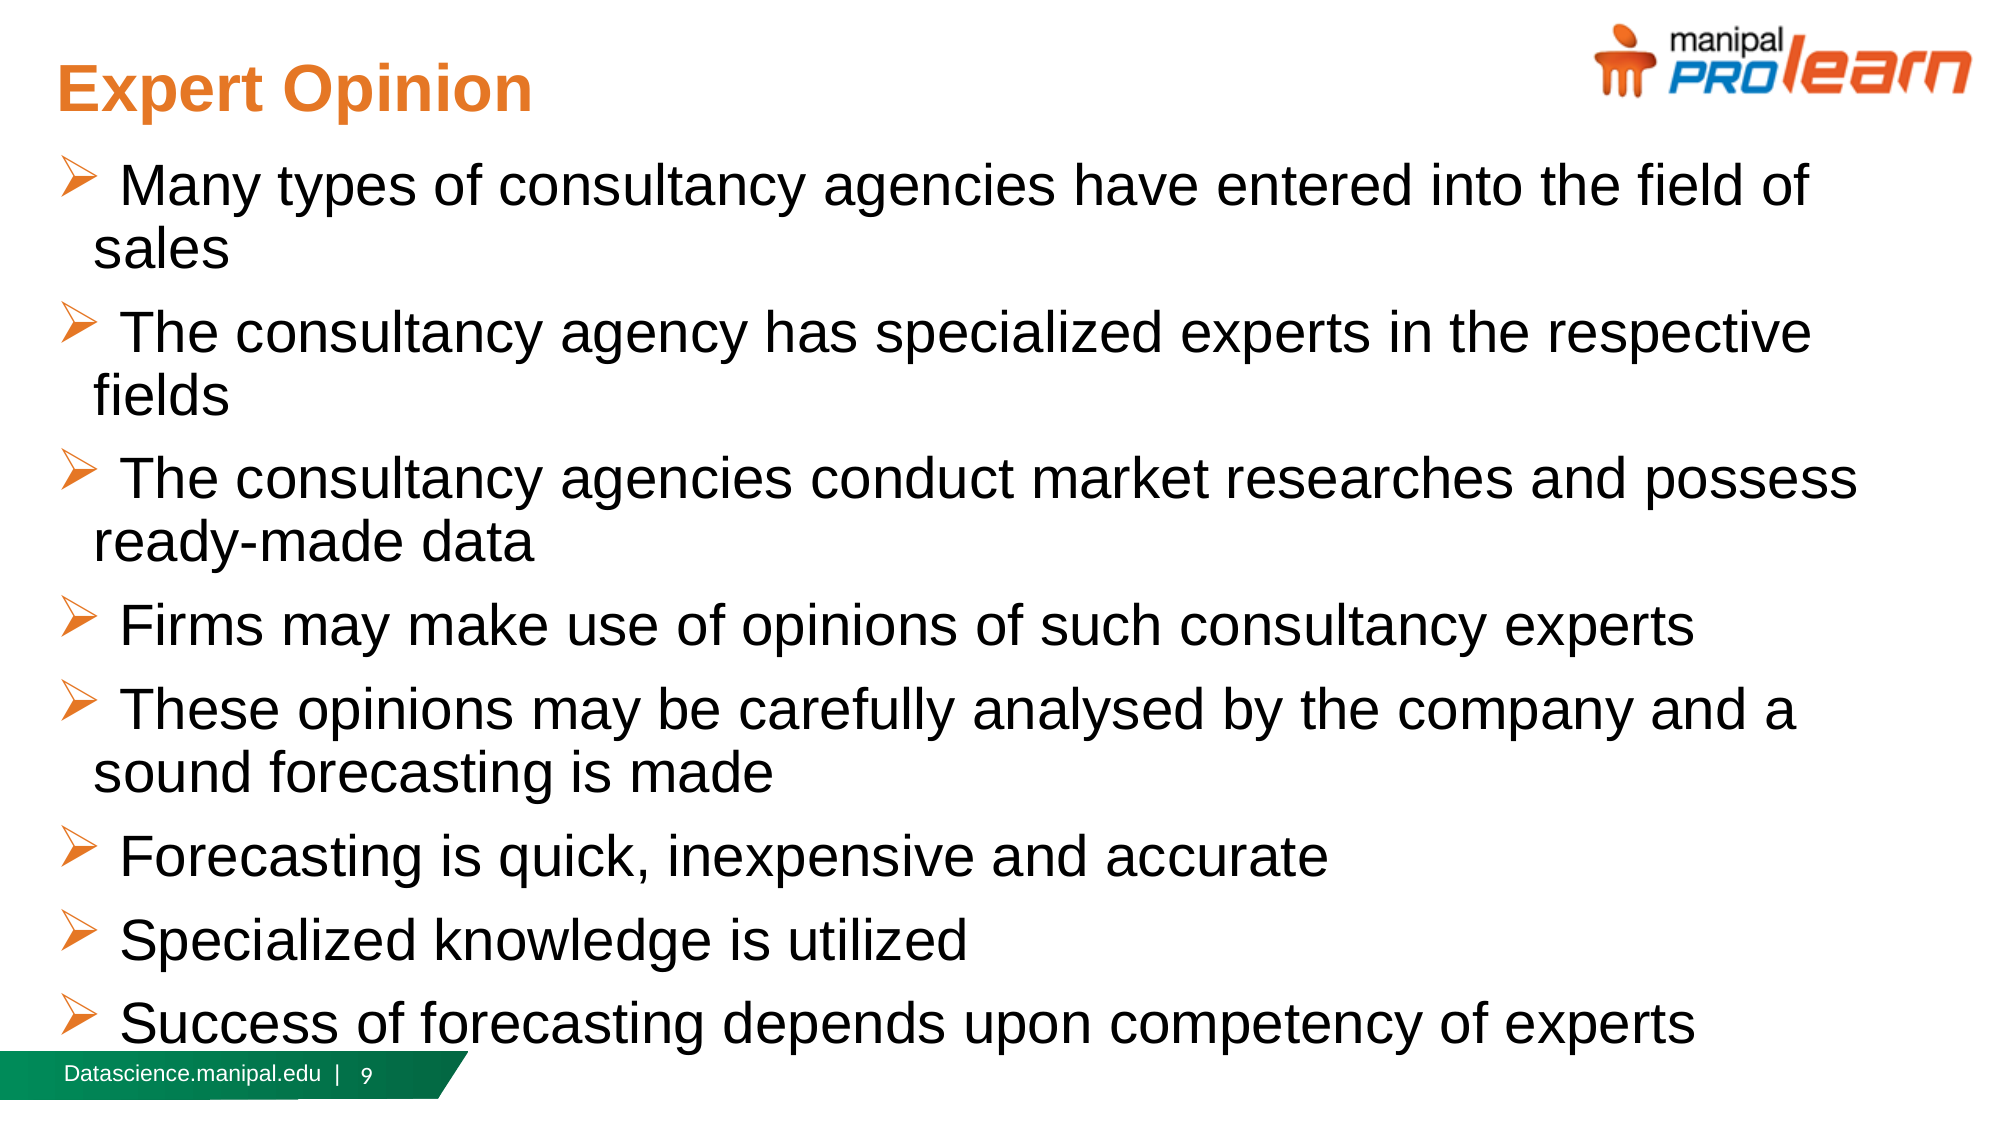

# Expert Opinion
 Many types of consultancy agencies have entered into the field of sales
 The consultancy agency has specialized experts in the respective fields
 The consultancy agencies conduct market researches and possess ready-made data
 Firms may make use of opinions of such consultancy experts
 These opinions may be carefully analysed by the company and a sound forecasting is made
 Forecasting is quick, inexpensive and accurate
 Specialized knowledge is utilized
 Success of forecasting depends upon competency of experts

9